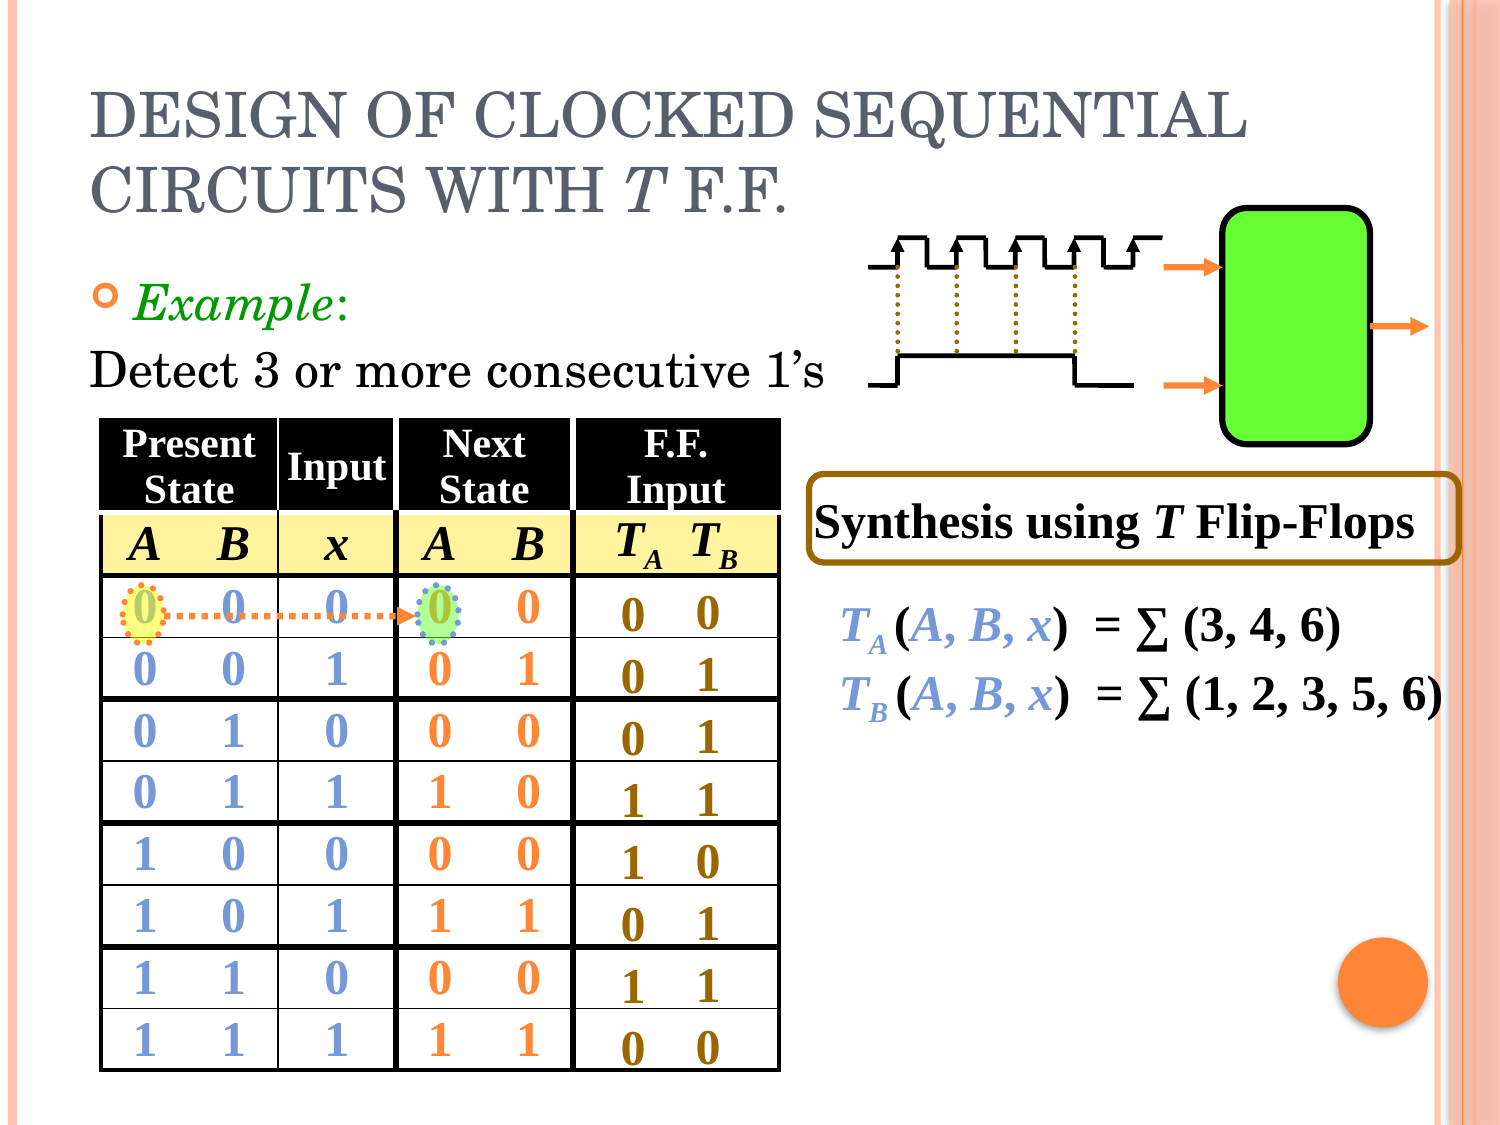

# Design of Clocked Sequential Circuits with T F.F.

Example:
Detect 3 or more consecutive 1’s

| Present State |  | Input | Next State |  | F.F. Input |
| --- | --- | --- | --- | --- | --- |
| A | B | x | A | B | TA TB |
| 0 | 0 | 0 | 0 | 0 |  |
| 0 | 0 | 1 | 0 | 1 |  |
| 0 | 1 | 0 | 0 | 0 |  |
| 0 | 1 | 1 | 1 | 0 |  |
| 1 | 0 | 0 | 0 | 0 |  |
| 1 | 0 | 1 | 1 | 1 |  |
| 1 | 1 | 0 | 0 | 0 |  |
| 1 | 1 | 1 | 1 | 1 |  |
Synthesis using T Flip-Flops
0
1
1
1
0
1
1
0
0
0
0
1
1
0
1
0

TA (A, B, x)  = ∑ (3, 4, 6)
TB (A, B, x)  = ∑ (1, 2, 3, 5, 6)